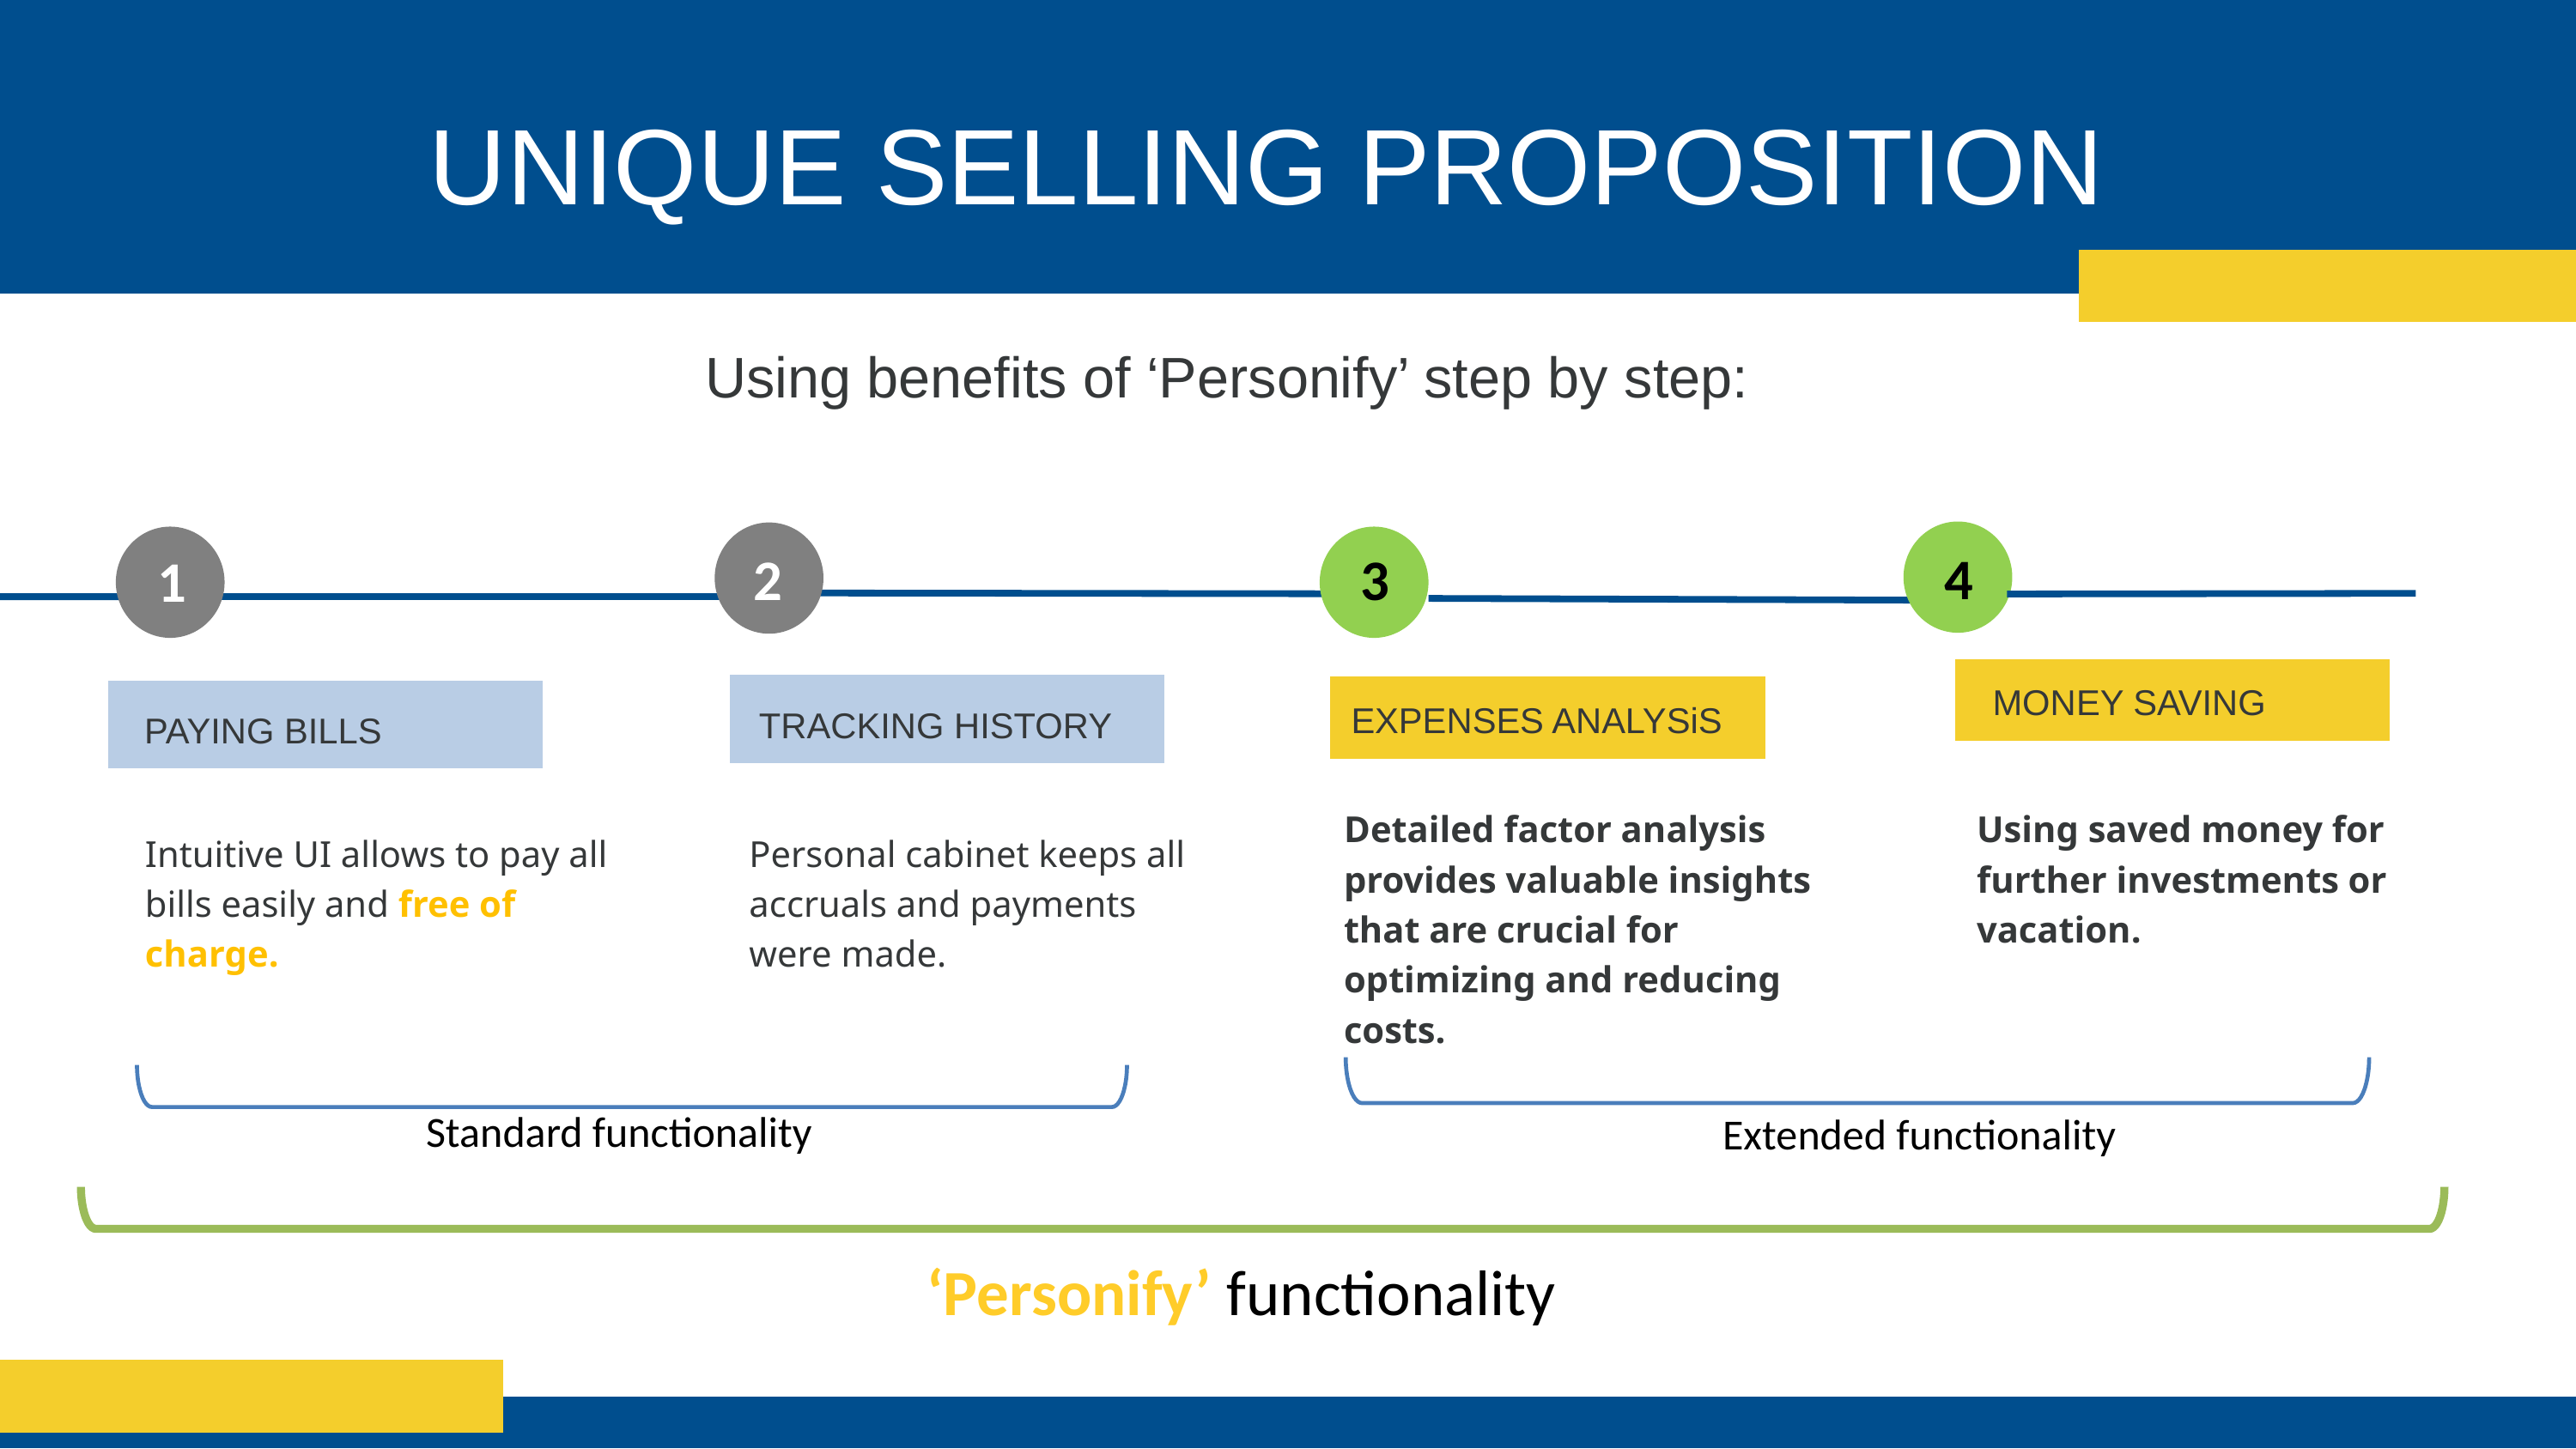

UNIQUE SELLING PROPOSITION

Using benefits of ‘Personify’ step by step:

4

Using saved money for further investments or vacation.

MONEY SAVING

3
2
1

TRACKING HISTORY

PAYING BILLS
Detailed factor analysis provides valuable insights that are crucial for optimizing and reducing costs.

Intuitive UI allows to pay all bills easily and free of charge.
Personal cabinet keeps all accruals and payments were made.

EXPENSES ANALYSiS
Standard functionality
Extended functionality
‘Personify’ functionality